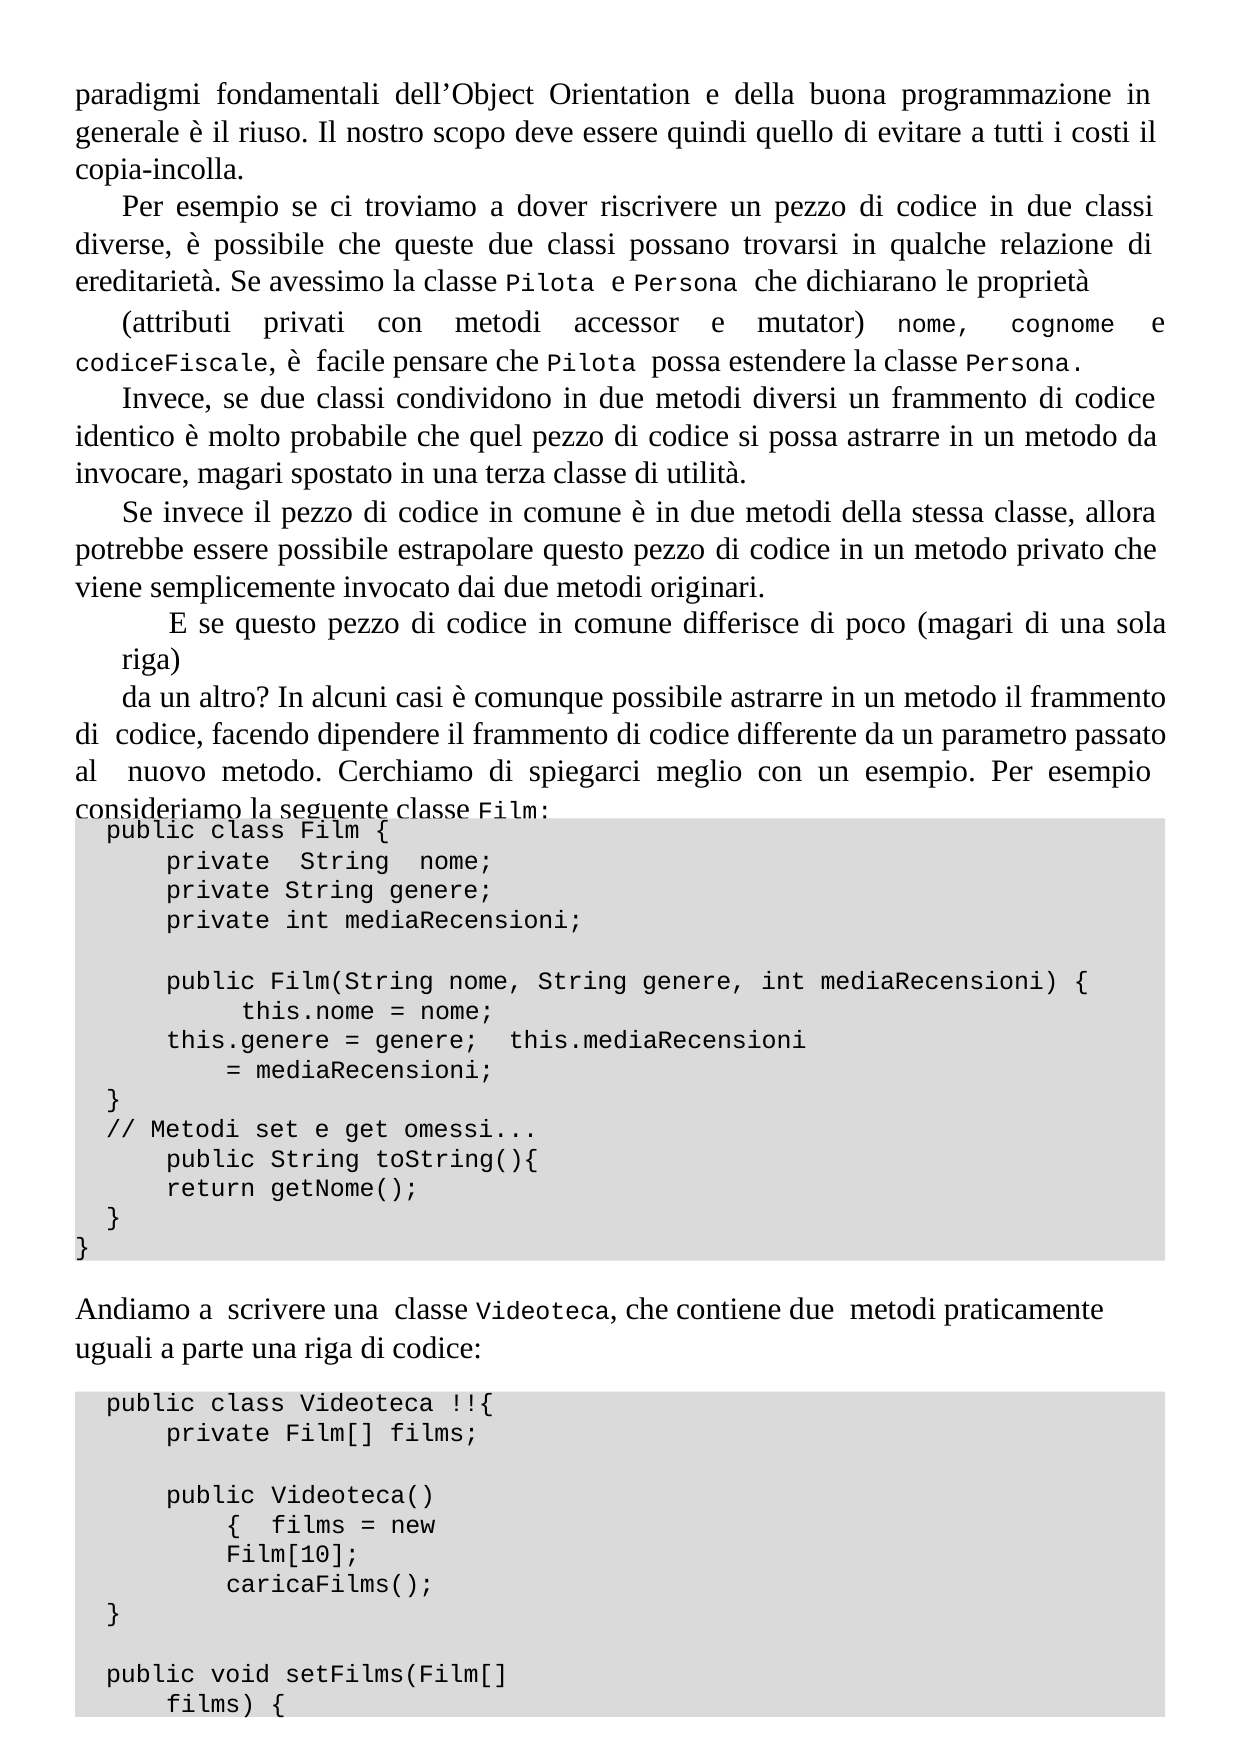

paradigmi fondamentali dell’Object Orientation e della buona programmazione in  generale è il riuso. Il nostro scopo deve essere quindi quello di evitare a tutti i costi il  copia-incolla.
Per esempio se ci troviamo a dover riscrivere un pezzo di codice in due classi  diverse, è possibile che queste due classi possano trovarsi in qualche relazione di  ereditarietà. Se avessimo la classe Pilota e Persona che dichiarano le proprietà
(attributi privati con metodi accessor e mutator) nome, cognome e codiceFiscale, è  facile pensare che Pilota possa estendere la classe Persona.
Invece, se due classi condividono in due metodi diversi un frammento di codice  identico è molto probabile che quel pezzo di codice si possa astrarre in un metodo da  invocare, magari spostato in una terza classe di utilità.
Se invece il pezzo di codice in comune è in due metodi della stessa classe, allora  potrebbe essere possibile estrapolare questo pezzo di codice in un metodo privato che  viene semplicemente invocato dai due metodi originari.
E se questo pezzo di codice in comune differisce di poco (magari di una sola riga)
da un altro? In alcuni casi è comunque possibile astrarre in un metodo il frammento di  codice, facendo dipendere il frammento di codice differente da un parametro passato al  nuovo metodo. Cerchiamo di spiegarci meglio con un esempio. Per esempio  consideriamo la seguente classe Film:
public class Film {
private String nome;  private String genere;  private int mediaRecensioni;

public Film(String nome, String genere, int mediaRecensioni) {  this.nome = nome;
this.genere = genere;  this.mediaRecensioni = mediaRecensioni;
}
// Metodi set e get omessi...  public String toString(){
return getNome();
}
}
Andiamo a scrivere una classe Videoteca, che contiene due metodi praticamente  uguali a parte una riga di codice:
public class Videoteca !!{
private Film[] films;

public Videoteca() {  films = new Film[10];  caricaFilms();
}

public void setFilms(Film[] films) {